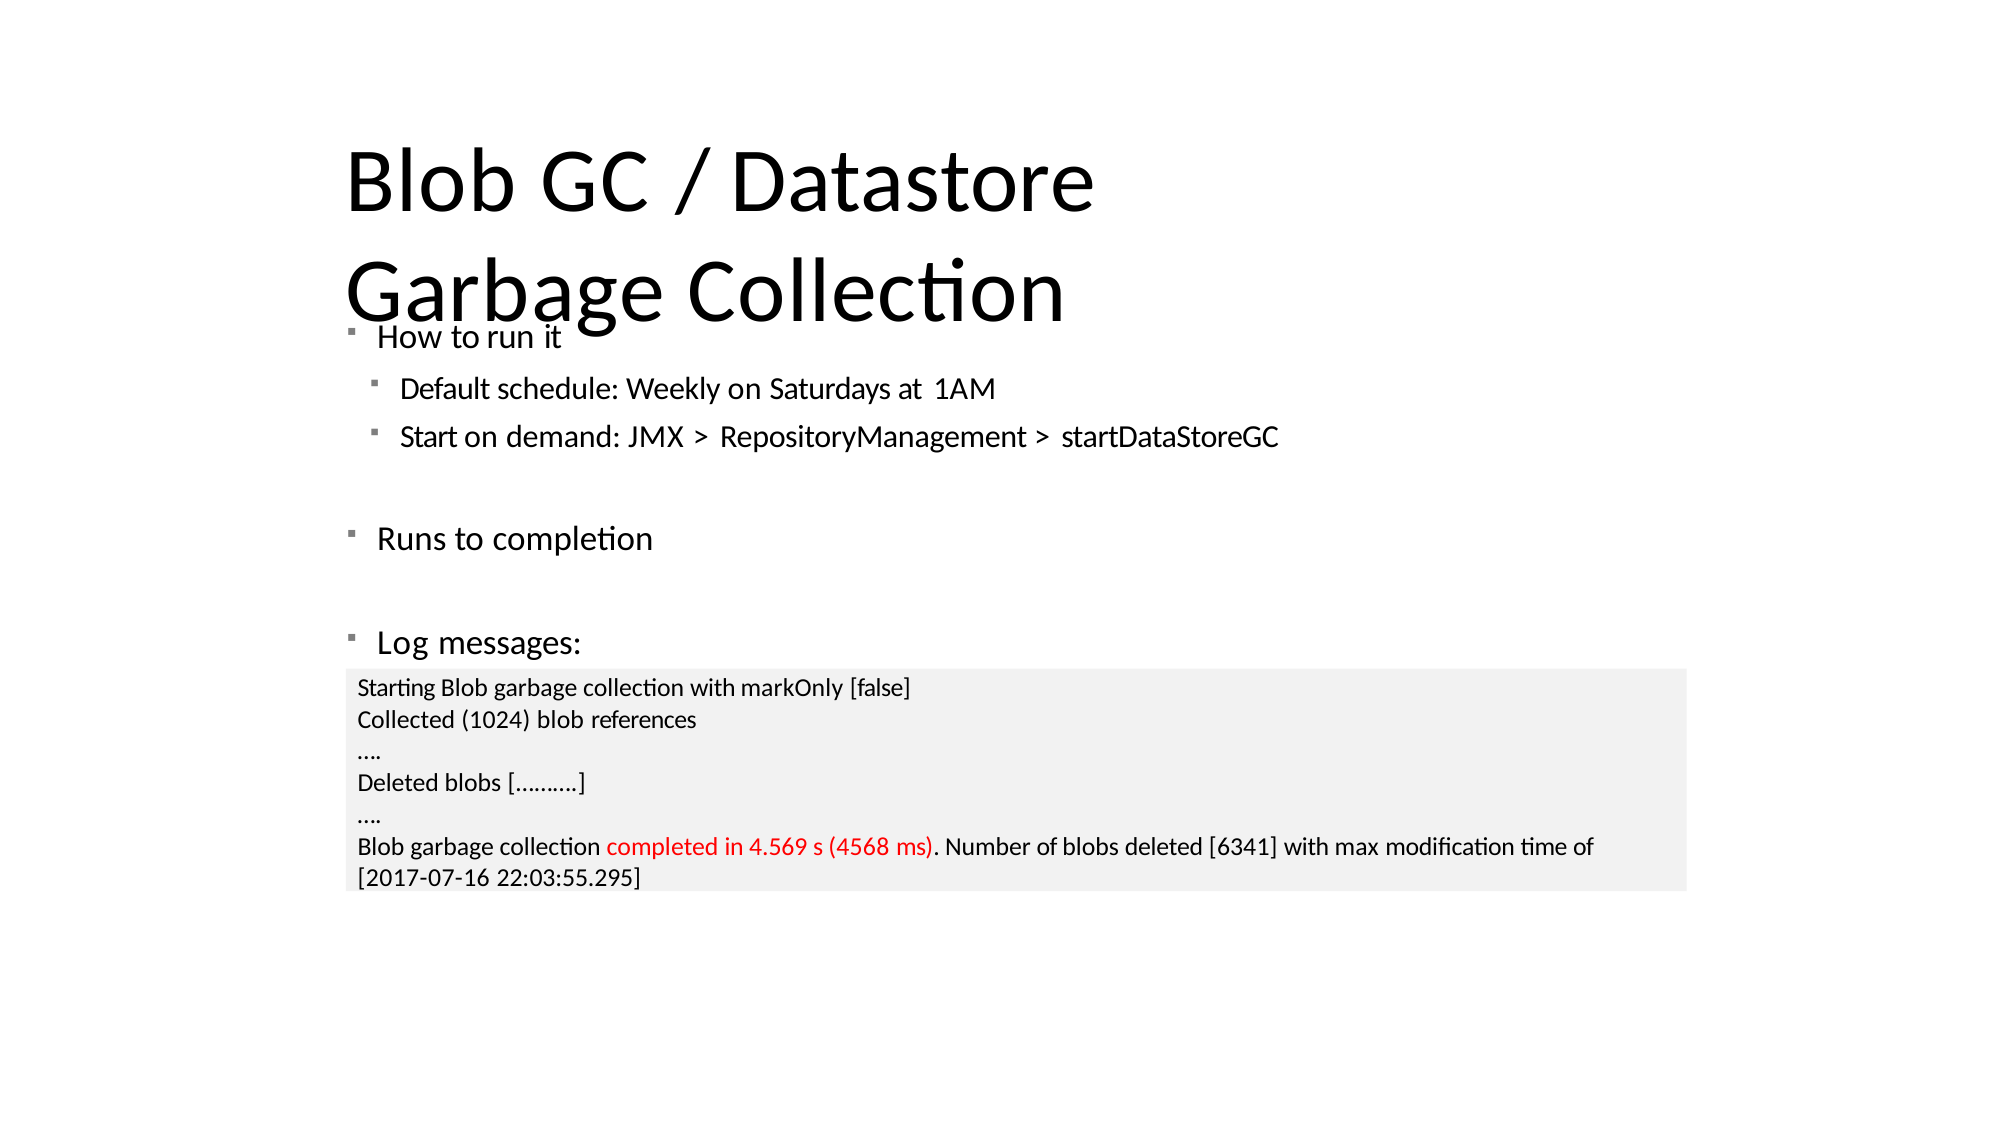

# Blob GC / Datastore Garbage Collection
How to run it
Default schedule: Weekly on Saturdays at 1AM
Start on demand: JMX > RepositoryManagement > startDataStoreGC

Runs to completion

Log messages:
Starting Blob garbage collection with markOnly [false]  Collected (1024) blob references
….
Deleted blobs [……….]
….
Blob garbage collection completed in 4.569 s (4568 ms). Number of blobs deleted [6341] with max modification time of  [2017-07-16 22:03:55.295]
© 2017 Adobe Systems Incorporated. All Rights Reserved. Adobe Confidential.
266